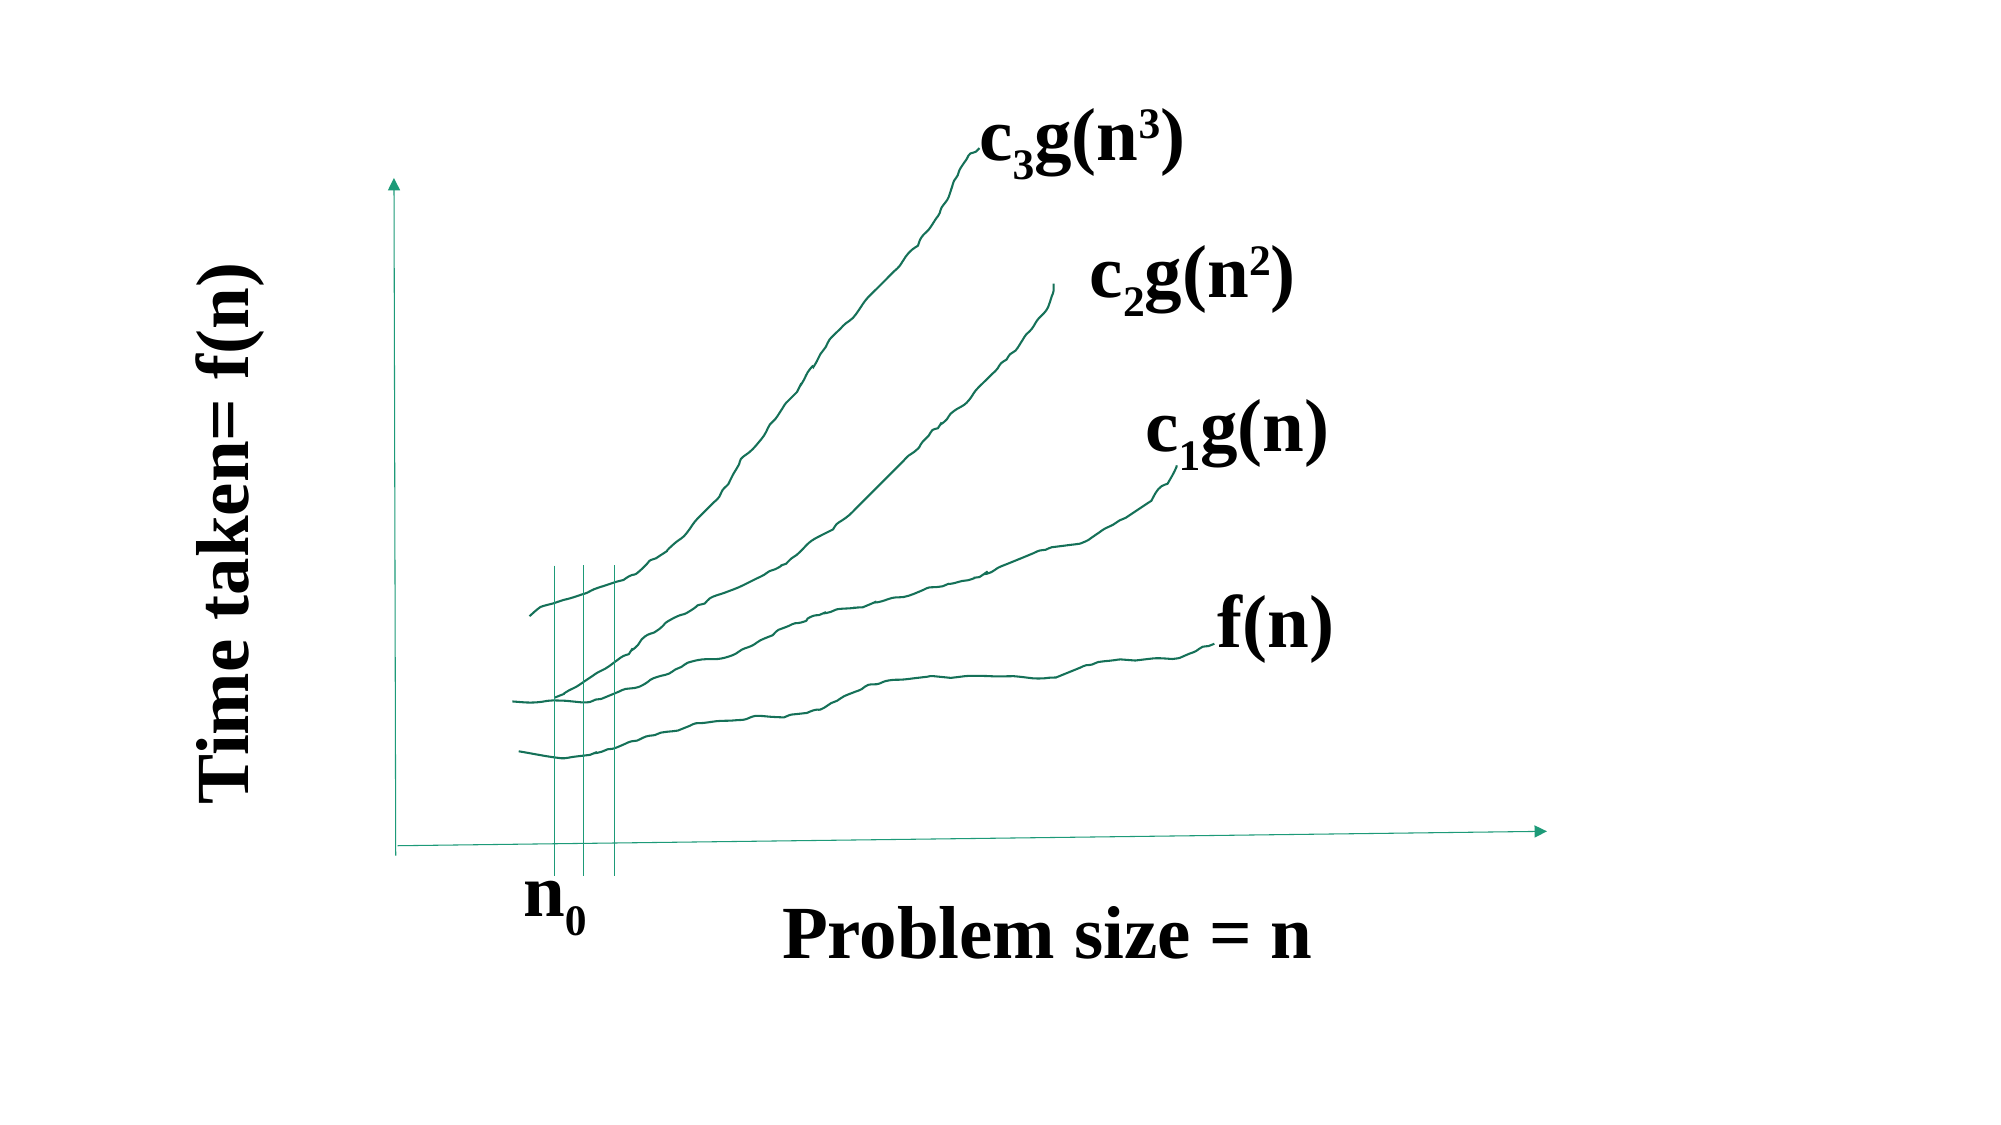

c3g(n3)

c2g(n2)

c1g(n)

Time taken= f(n)
f(n)

n0
Problem size = n